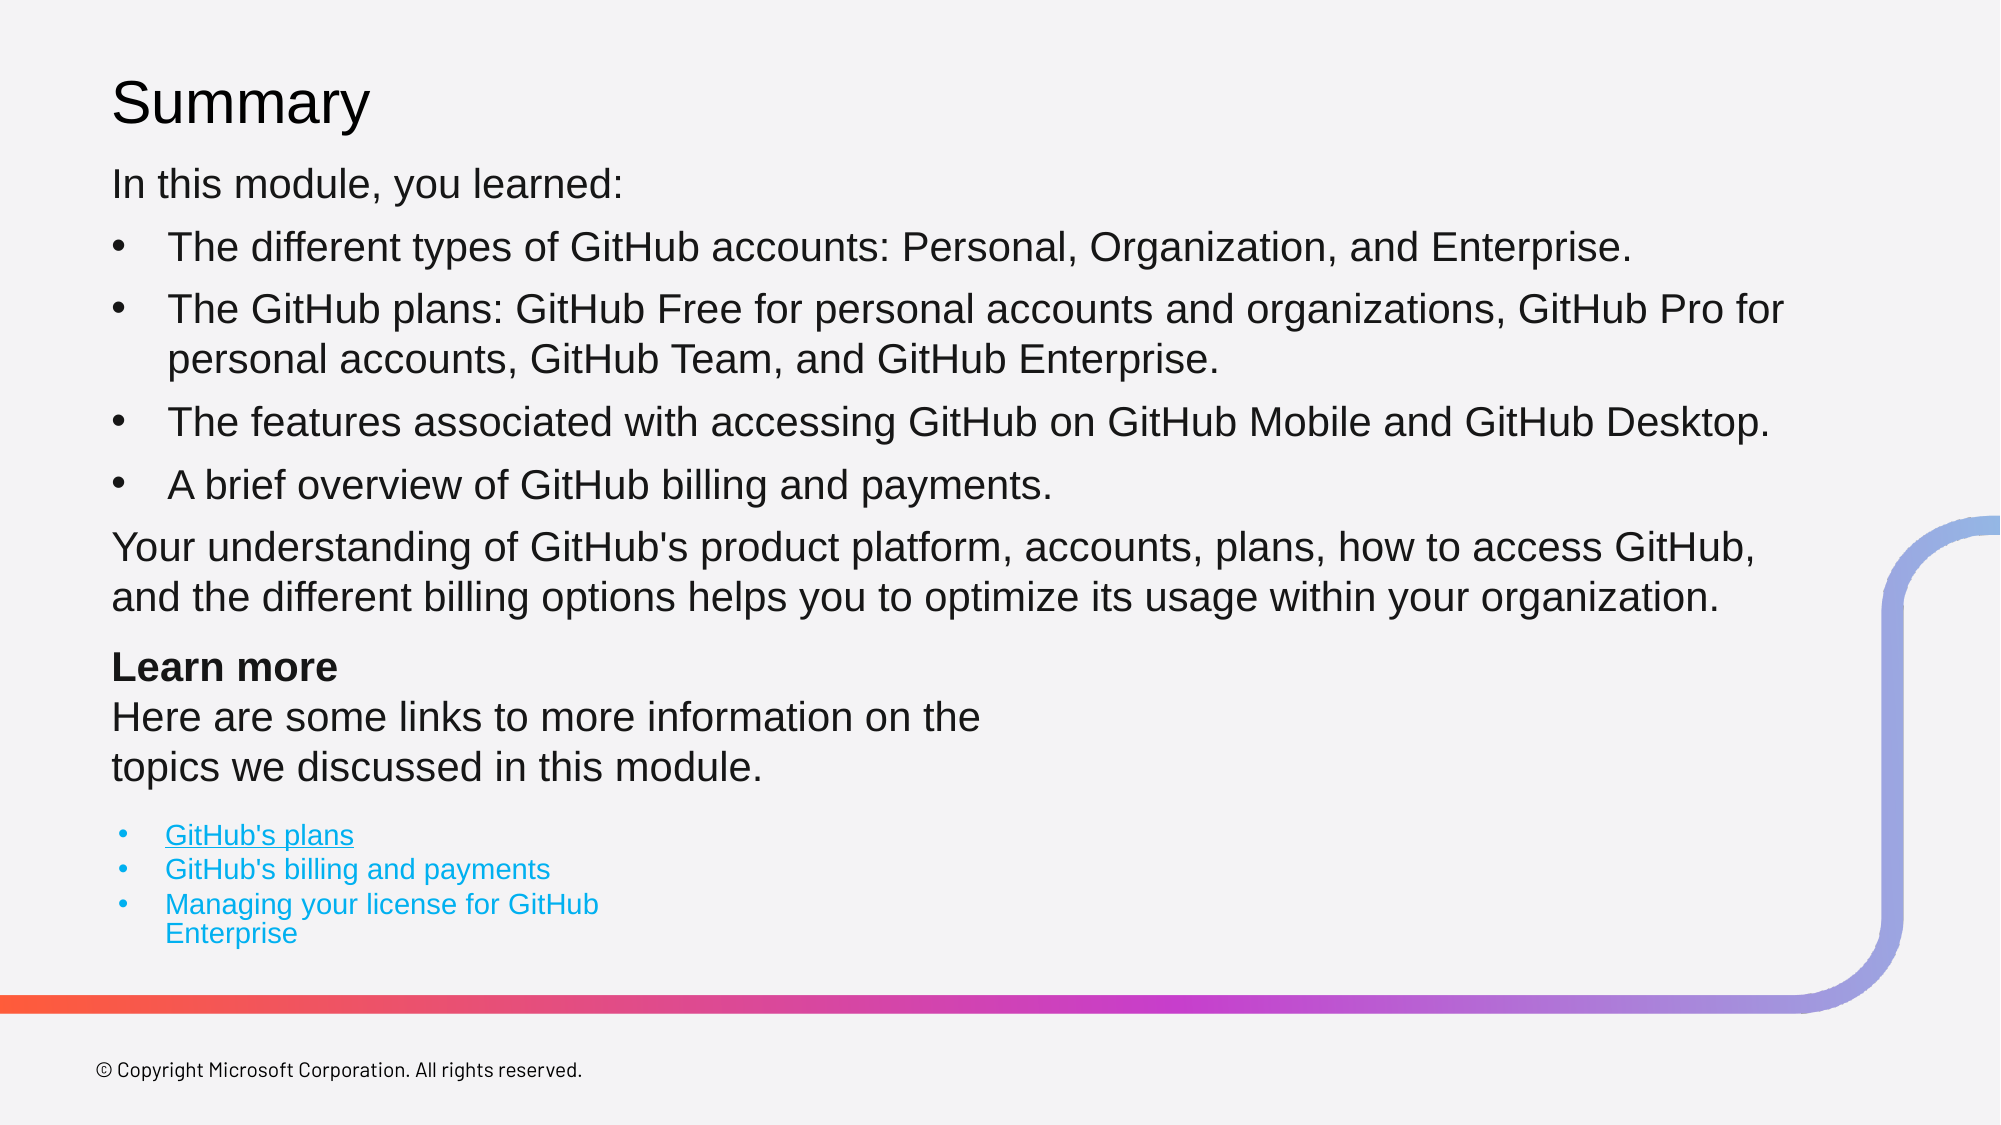

# Summary
In this module, you learned:
The different types of GitHub accounts: Personal, Organization, and Enterprise.
The GitHub plans: GitHub Free for personal accounts and organizations, GitHub Pro for personal accounts, GitHub Team, and GitHub Enterprise.
The features associated with accessing GitHub on GitHub Mobile and GitHub Desktop.
A brief overview of GitHub billing and payments.
Your understanding of GitHub's product platform, accounts, plans, how to access GitHub, and the different billing options helps you to optimize its usage within your organization.
Learn more
Here are some links to more information on the topics we discussed in this module.
GitHub's plans
GitHub's billing and payments
Managing your license for GitHub Enterprise
© Copyright Microsoft Corporation. All rights reserved.